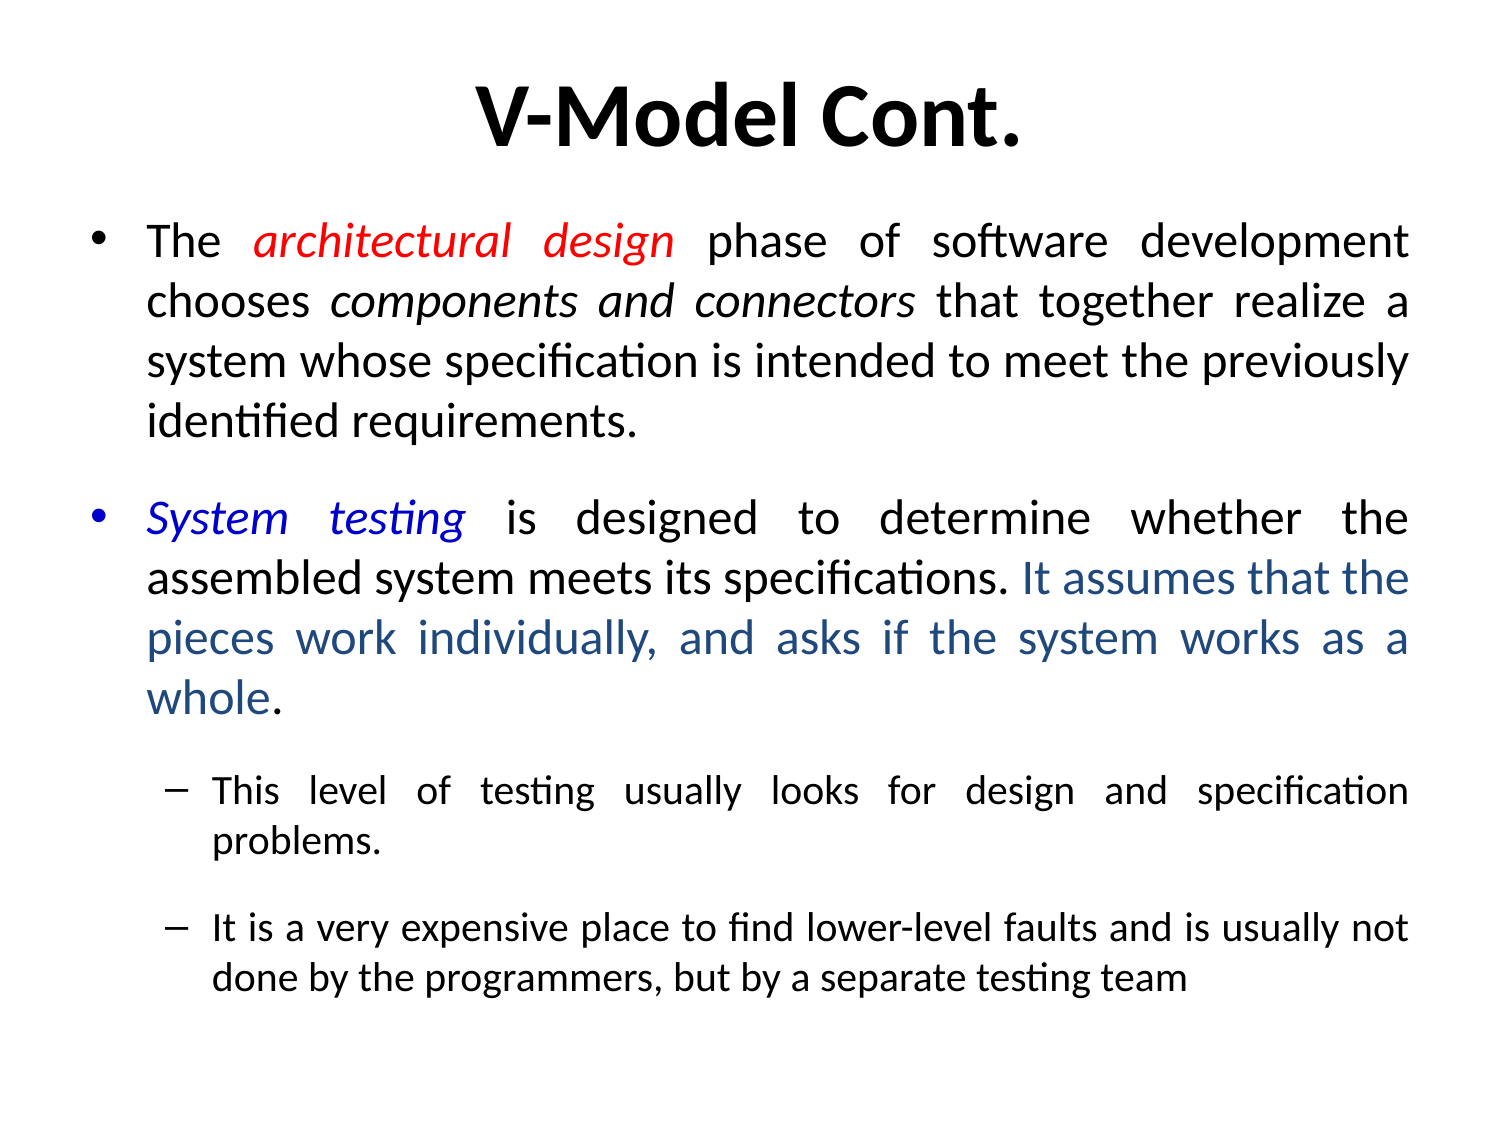

# V-Model Cont.
The architectural design phase of software development chooses components and connectors that together realize a system whose specification is intended to meet the previously identified requirements.
System testing is designed to determine whether the assembled system meets its specifications. It assumes that the pieces work individually, and asks if the system works as a whole.
This level of testing usually looks for design and specification problems.
It is a very expensive place to find lower-level faults and is usually not done by the programmers, but by a separate testing team